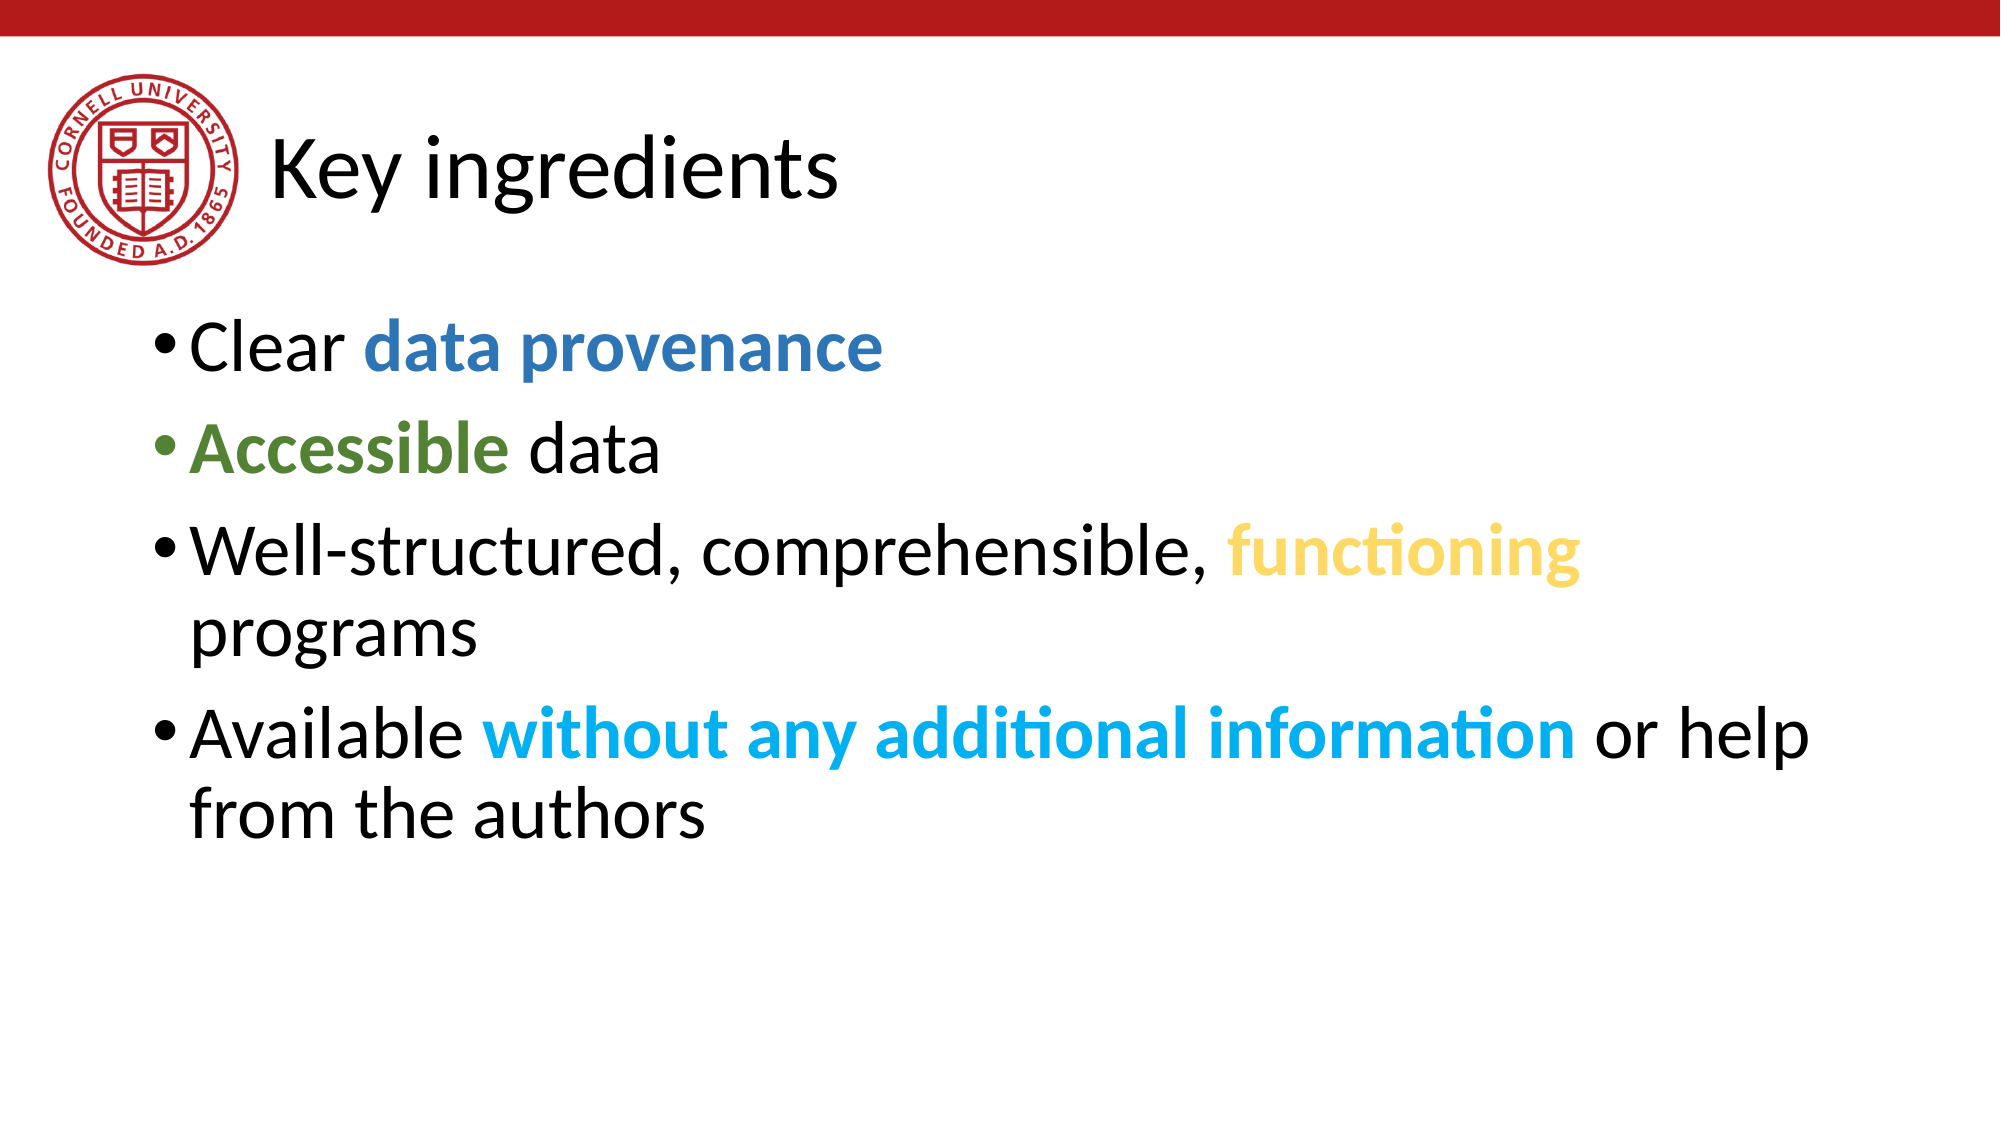

# Key ingredients
Clear data provenance
Accessible data
Well-structured, comprehensible, functioning programs
Available without any additional information or help from the authors